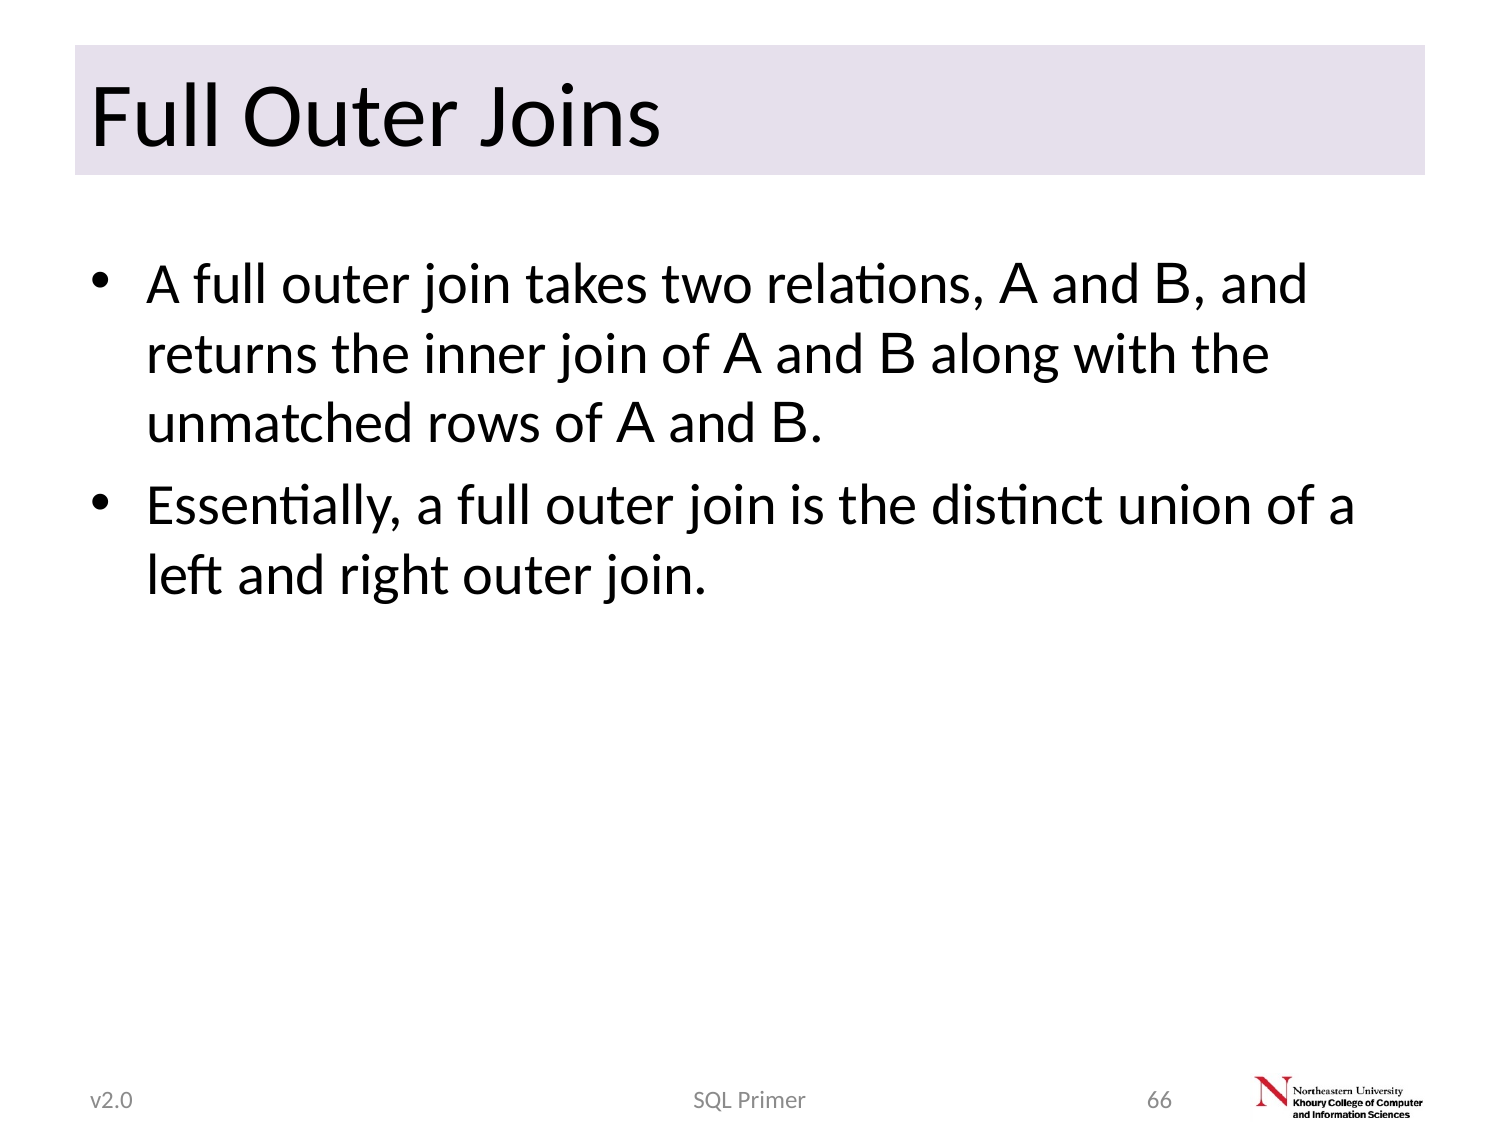

# Full Outer Joins
A full outer join takes two relations, A and B, and returns the inner join of A and B along with the unmatched rows of A and B.
Essentially, a full outer join is the distinct union of a left and right outer join.
v2.0
SQL Primer
66